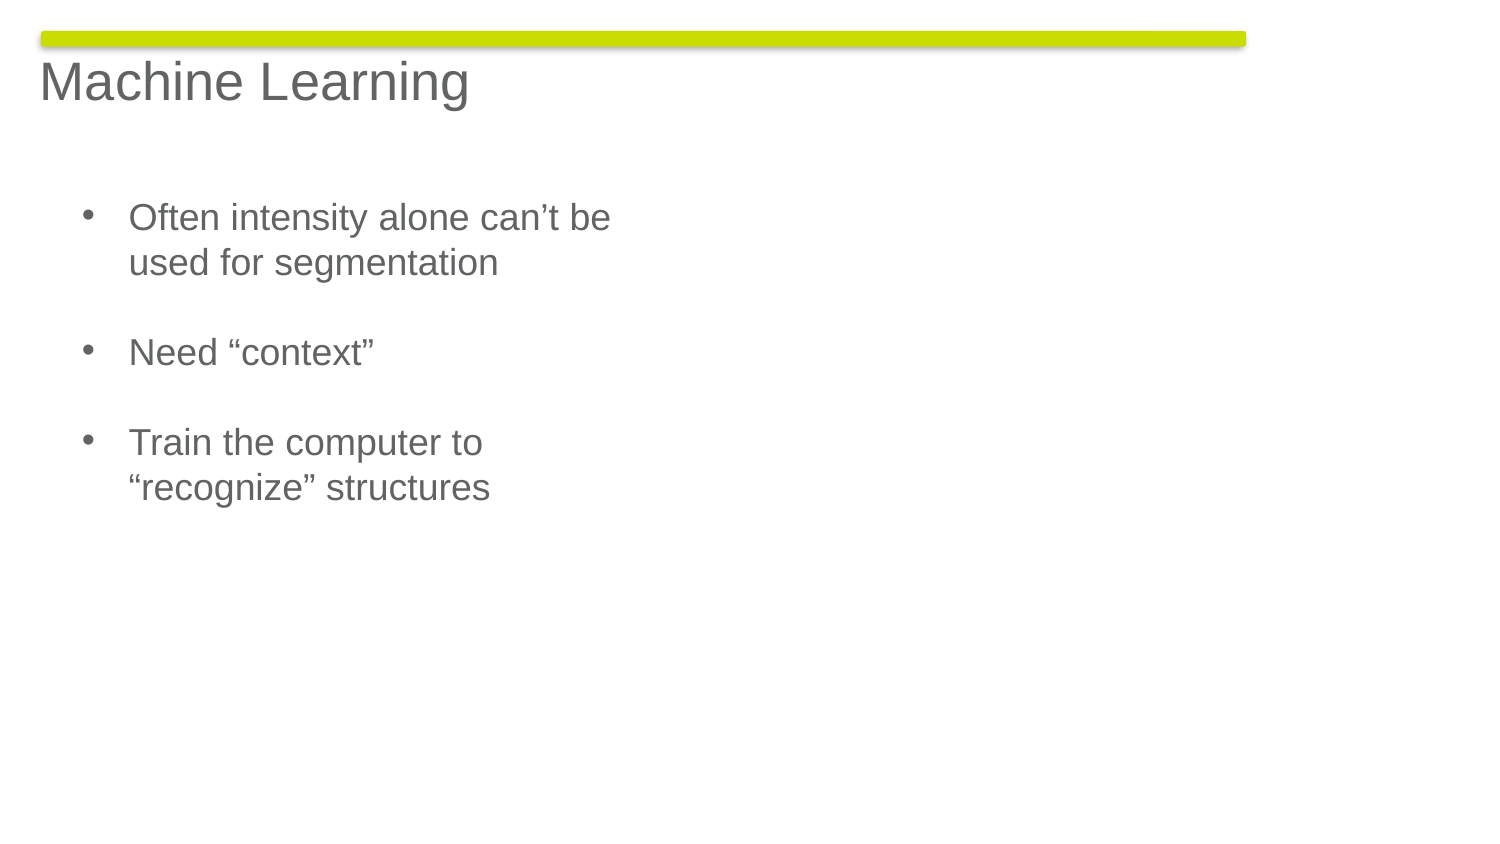

Machine Learning

Often intensity alone can’t be used for segmentation

Need “context”

Train the computer to “recognize” structures